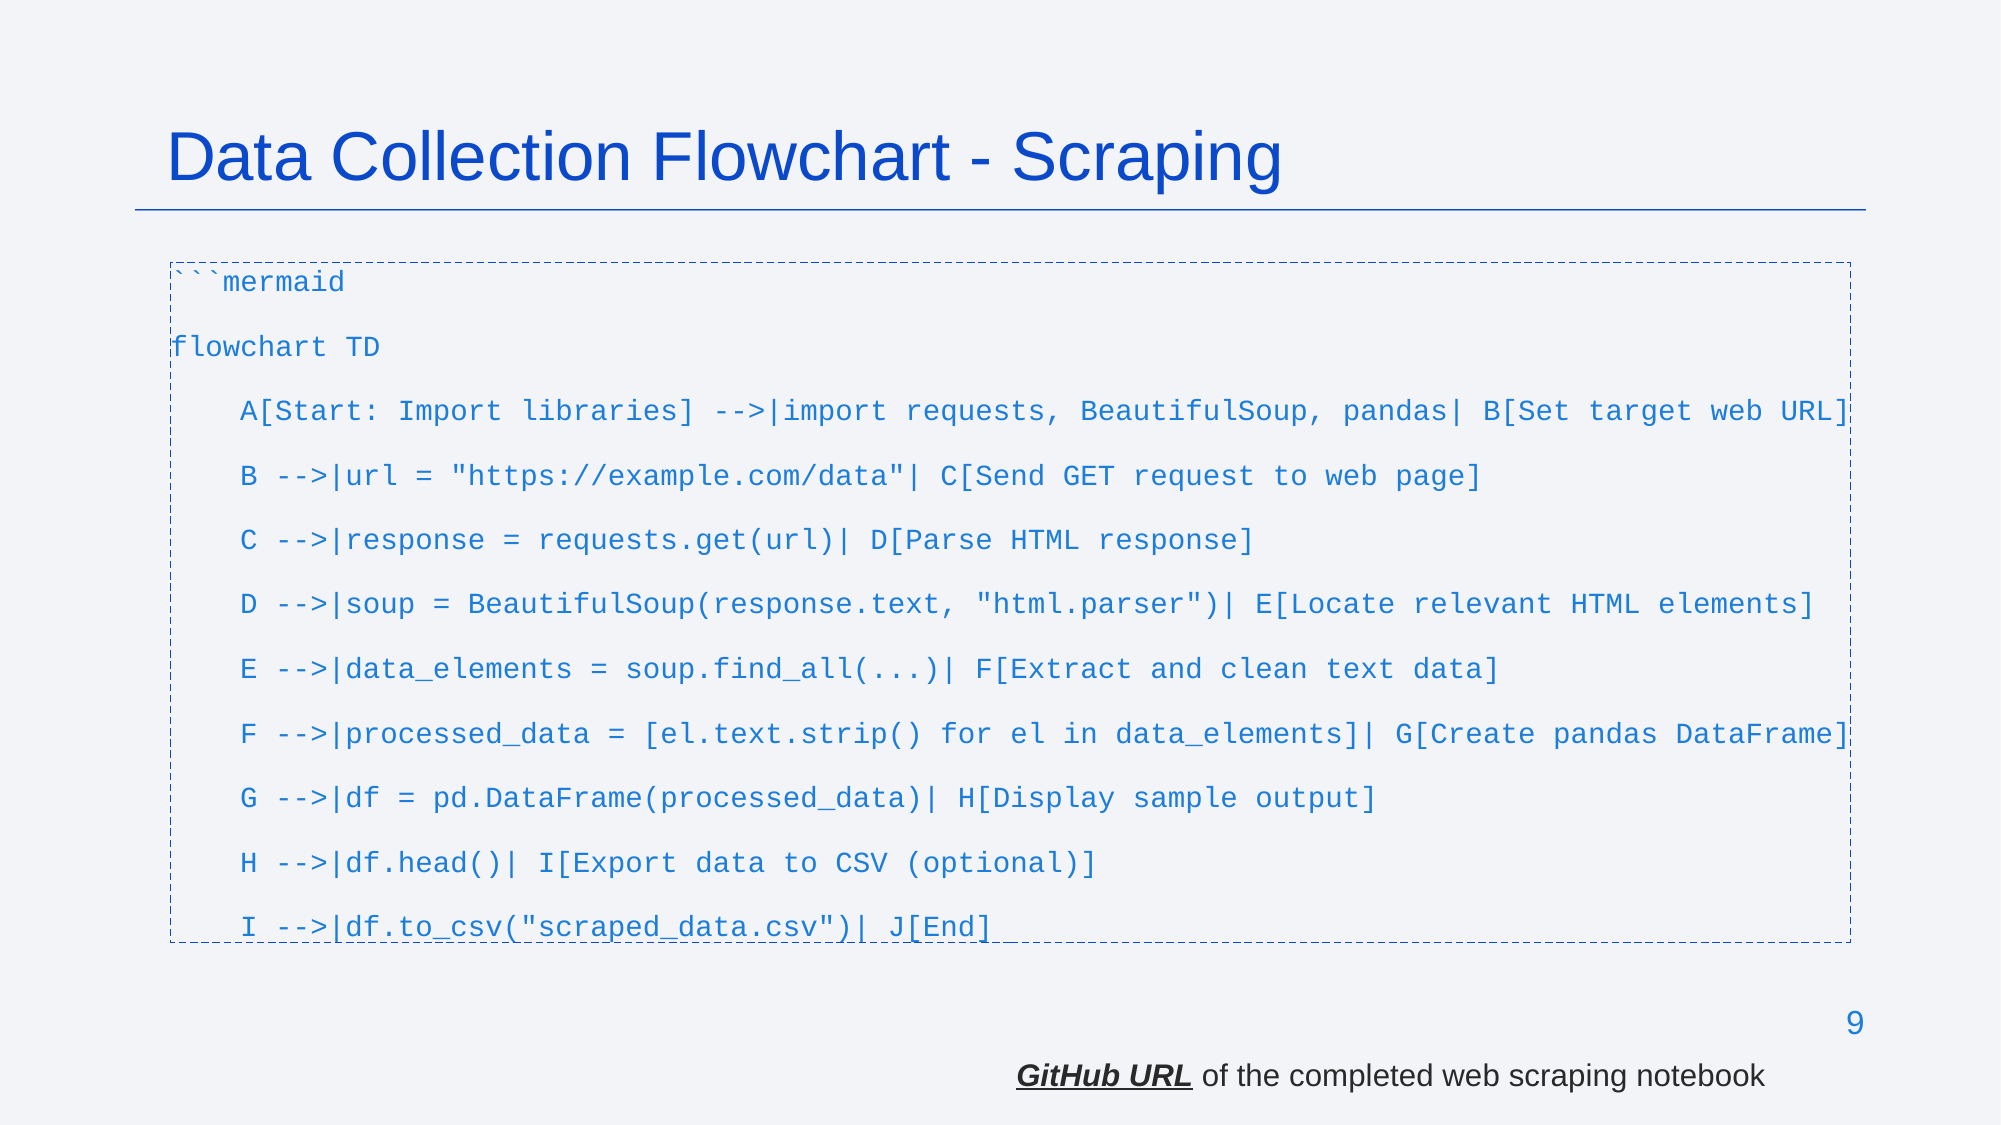

Data Collection Flowchart - Scraping
```mermaid
flowchart TD
    A[Start: Import libraries] -->|import requests, BeautifulSoup, pandas| B[Set target web URL]
    B -->|url = "https://example.com/data"| C[Send GET request to web page]
    C -->|response = requests.get(url)| D[Parse HTML response]
    D -->|soup = BeautifulSoup(response.text, "html.parser")| E[Locate relevant HTML elements]
    E -->|data_elements = soup.find_all(...)| F[Extract and clean text data]
    F -->|processed_data = [el.text.strip() for el in data_elements]| G[Create pandas DataFrame]
    G -->|df = pd.DataFrame(processed_data)| H[Display sample output]
    H -->|df.head()| I[Export data to CSV (optional)]
    I -->|df.to_csv("scraped_data.csv")| J[End]
9
GitHub URL of the completed web scraping notebook